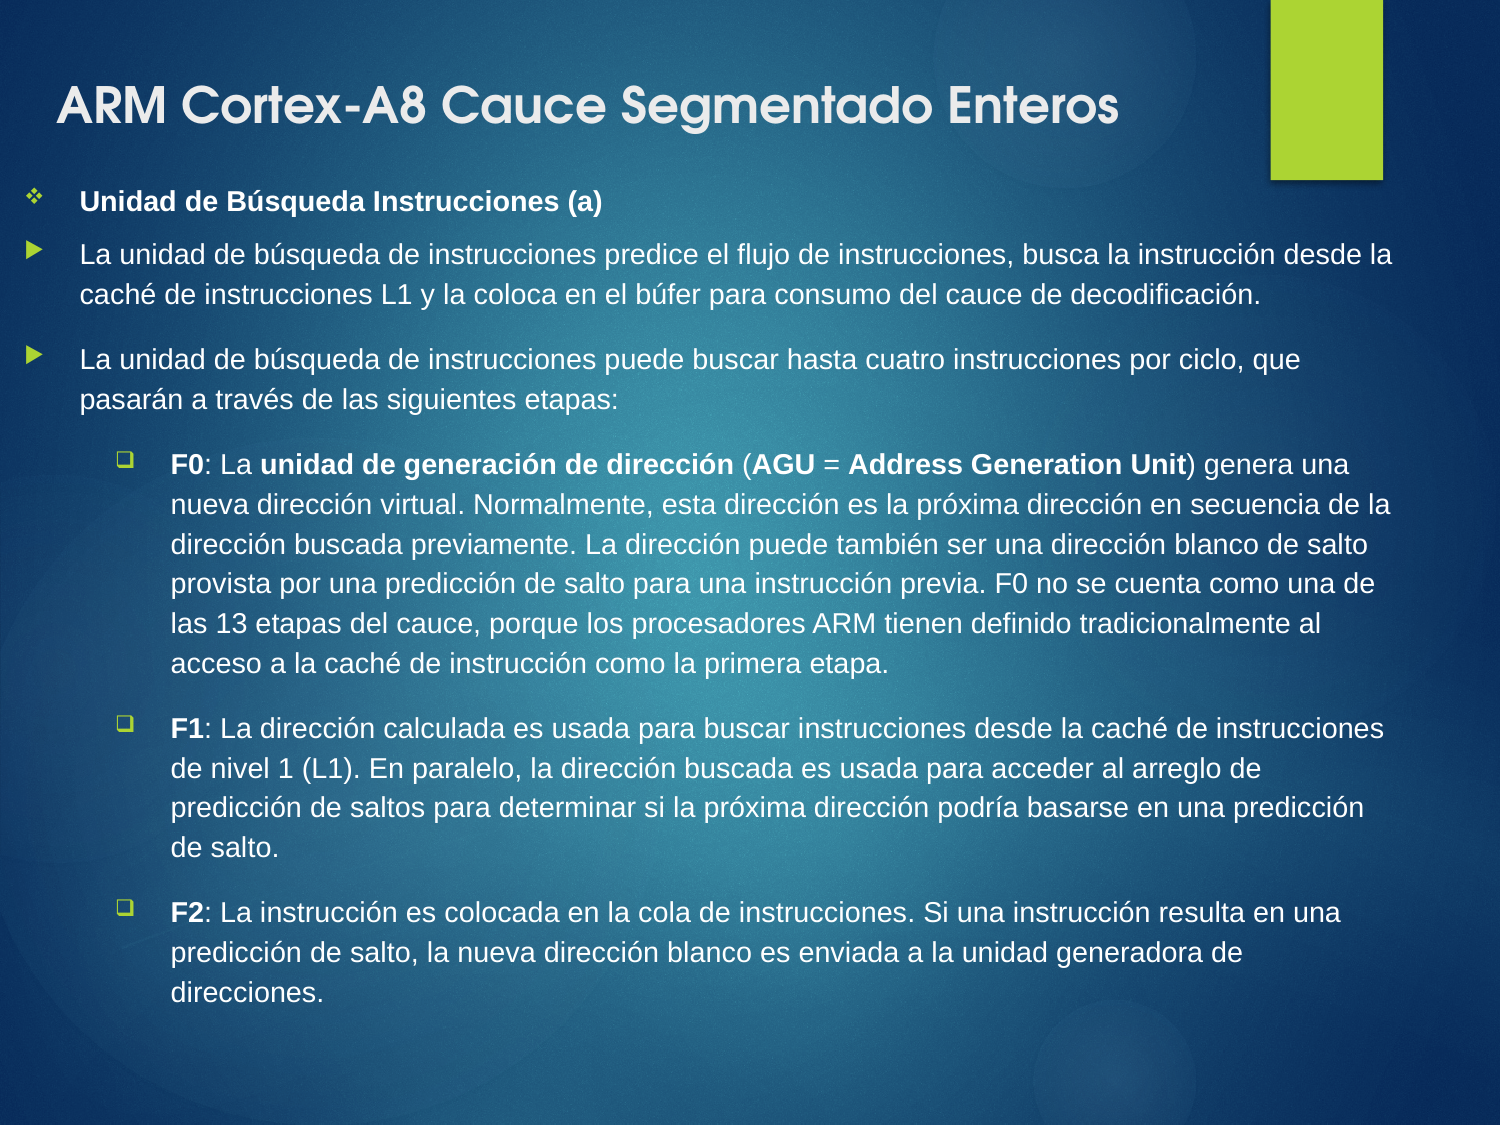

# ARM Cortex-A8 Cauce Segmentado Enteros
Unidad de Búsqueda Instrucciones (a)
La unidad de búsqueda de instrucciones predice el flujo de instrucciones, busca la instrucción desde la caché de instrucciones L1 y la coloca en el búfer para consumo del cauce de decodificación.
La unidad de búsqueda de instrucciones puede buscar hasta cuatro instrucciones por ciclo, que pasarán a través de las siguientes etapas:
F0: La unidad de generación de dirección (AGU = Address Generation Unit) genera una nueva dirección virtual. Normalmente, esta dirección es la próxima dirección en secuencia de la dirección buscada previamente. La dirección puede también ser una dirección blanco de salto provista por una predicción de salto para una instrucción previa. F0 no se cuenta como una de las 13 etapas del cauce, porque los procesadores ARM tienen definido tradicionalmente al acceso a la caché de instrucción como la primera etapa.
F1: La dirección calculada es usada para buscar instrucciones desde la caché de instrucciones de nivel 1 (L1). En paralelo, la dirección buscada es usada para acceder al arreglo de predicción de saltos para determinar si la próxima dirección podría basarse en una predicción de salto.
F2: La instrucción es colocada en la cola de instrucciones. Si una instrucción resulta en una predicción de salto, la nueva dirección blanco es enviada a la unidad generadora de direcciones.